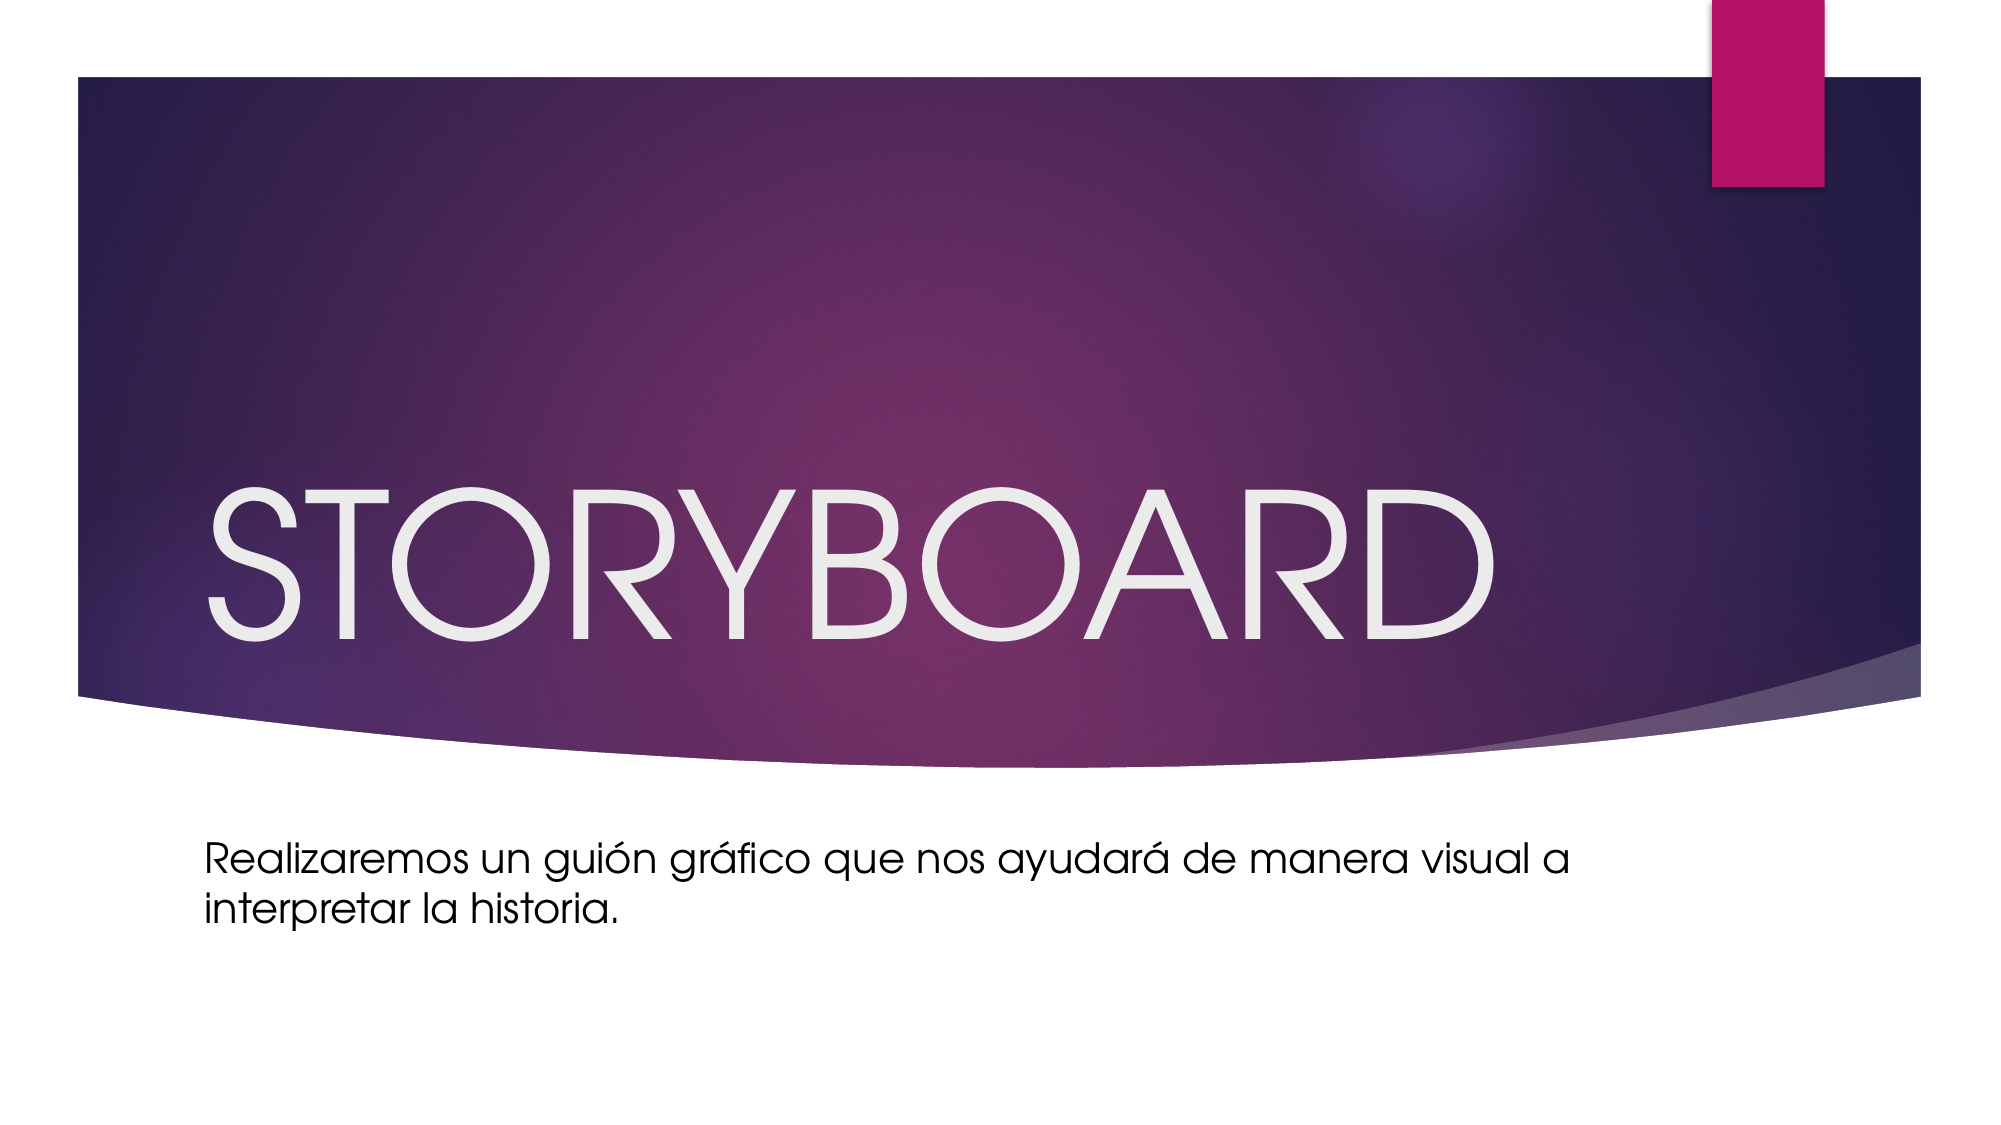

# STORYBOARD
Realizaremos un guión gráfico que nos ayudará de manera visual a interpretar la historia.